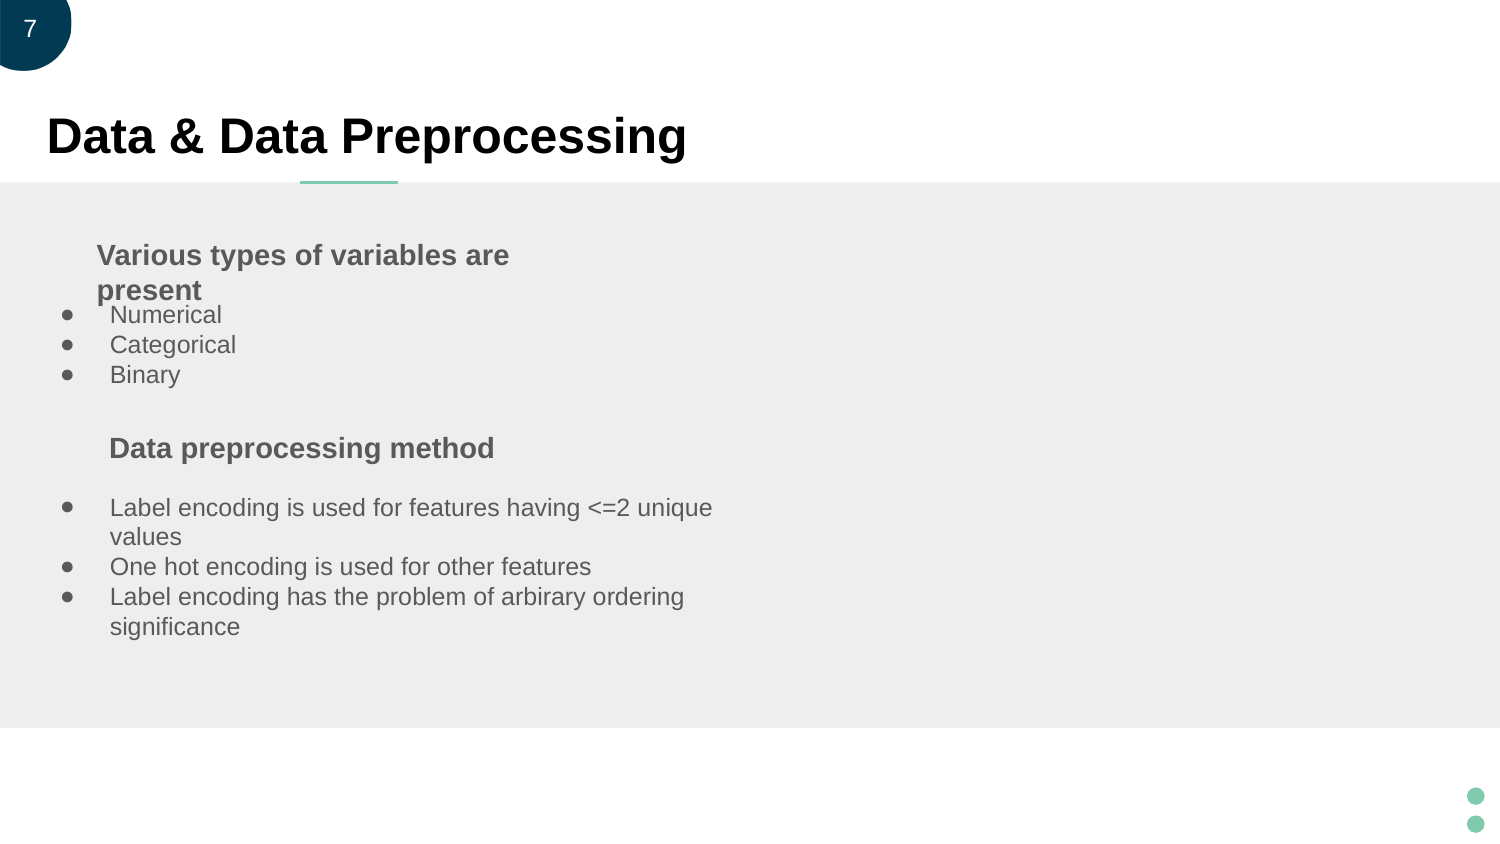

# Data & Data Preprocessing
Various types of variables are present

Numerical
Categorical
Binary
Data preprocessing method
Label encoding is used for features having <=2 unique values
One hot encoding is used for other features
Label encoding has the problem of arbirary ordering significance